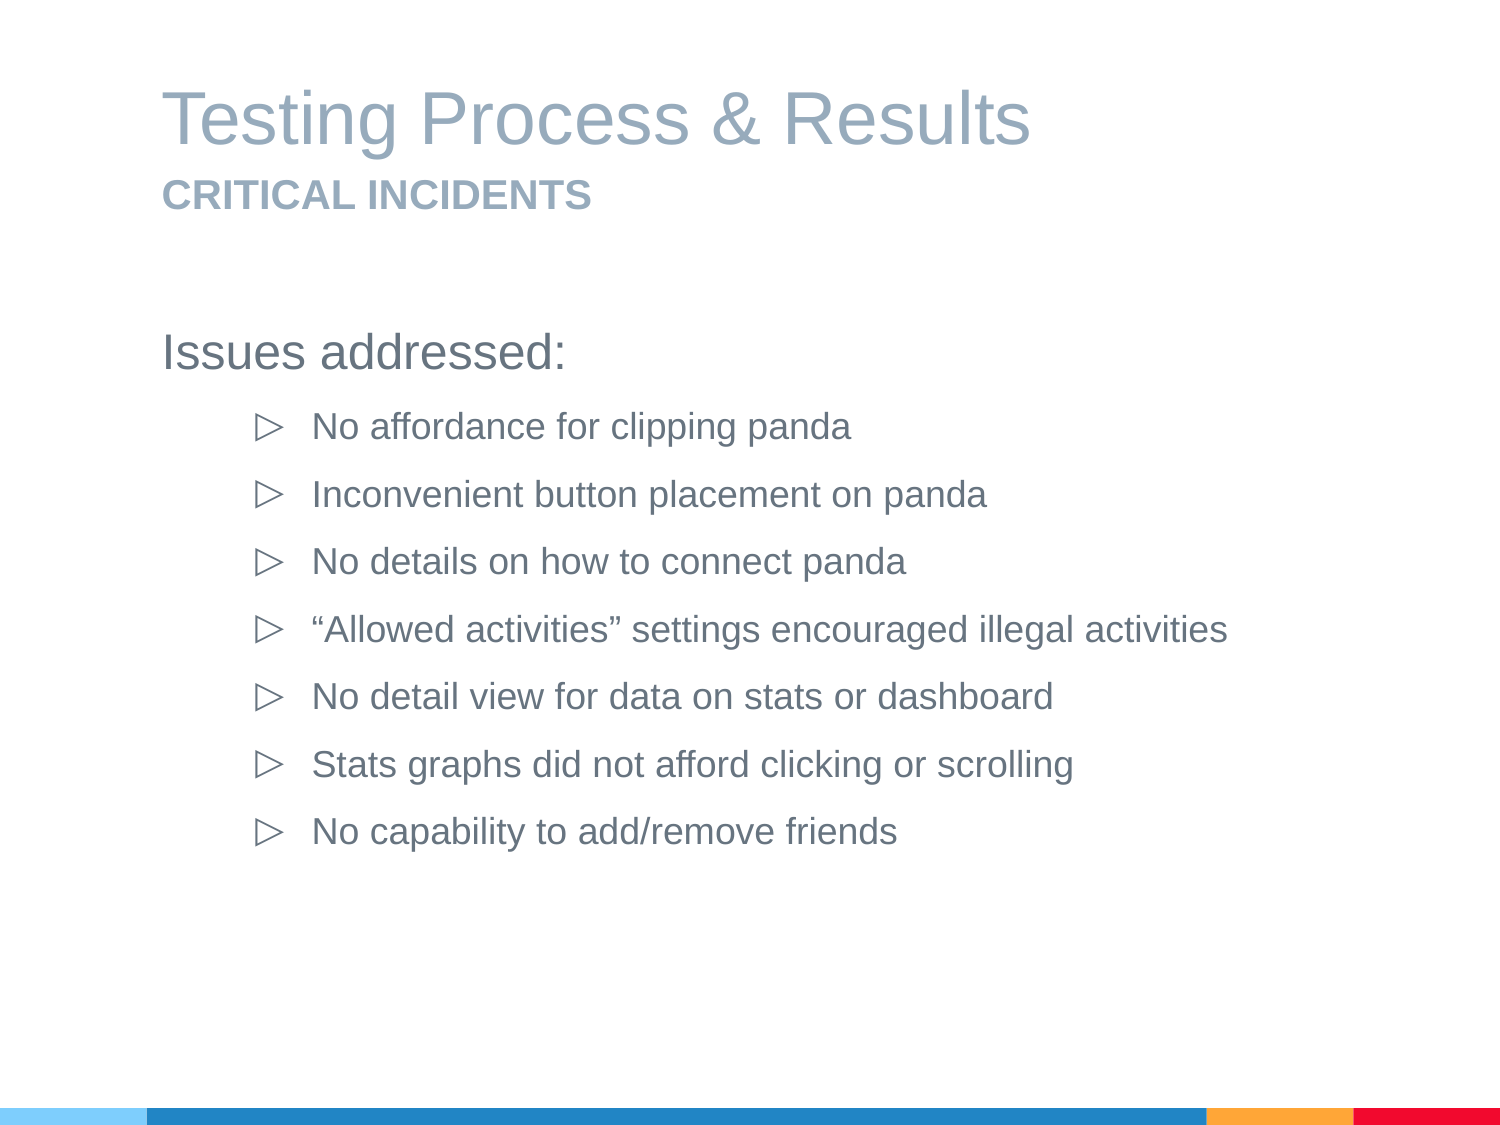

# Testing Process & Results
CRITICAL INCIDENTS
Issues addressed:
No affordance for clipping panda
Inconvenient button placement on panda
No details on how to connect panda
“Allowed activities” settings encouraged illegal activities
No detail view for data on stats or dashboard
Stats graphs did not afford clicking or scrolling
No capability to add/remove friends